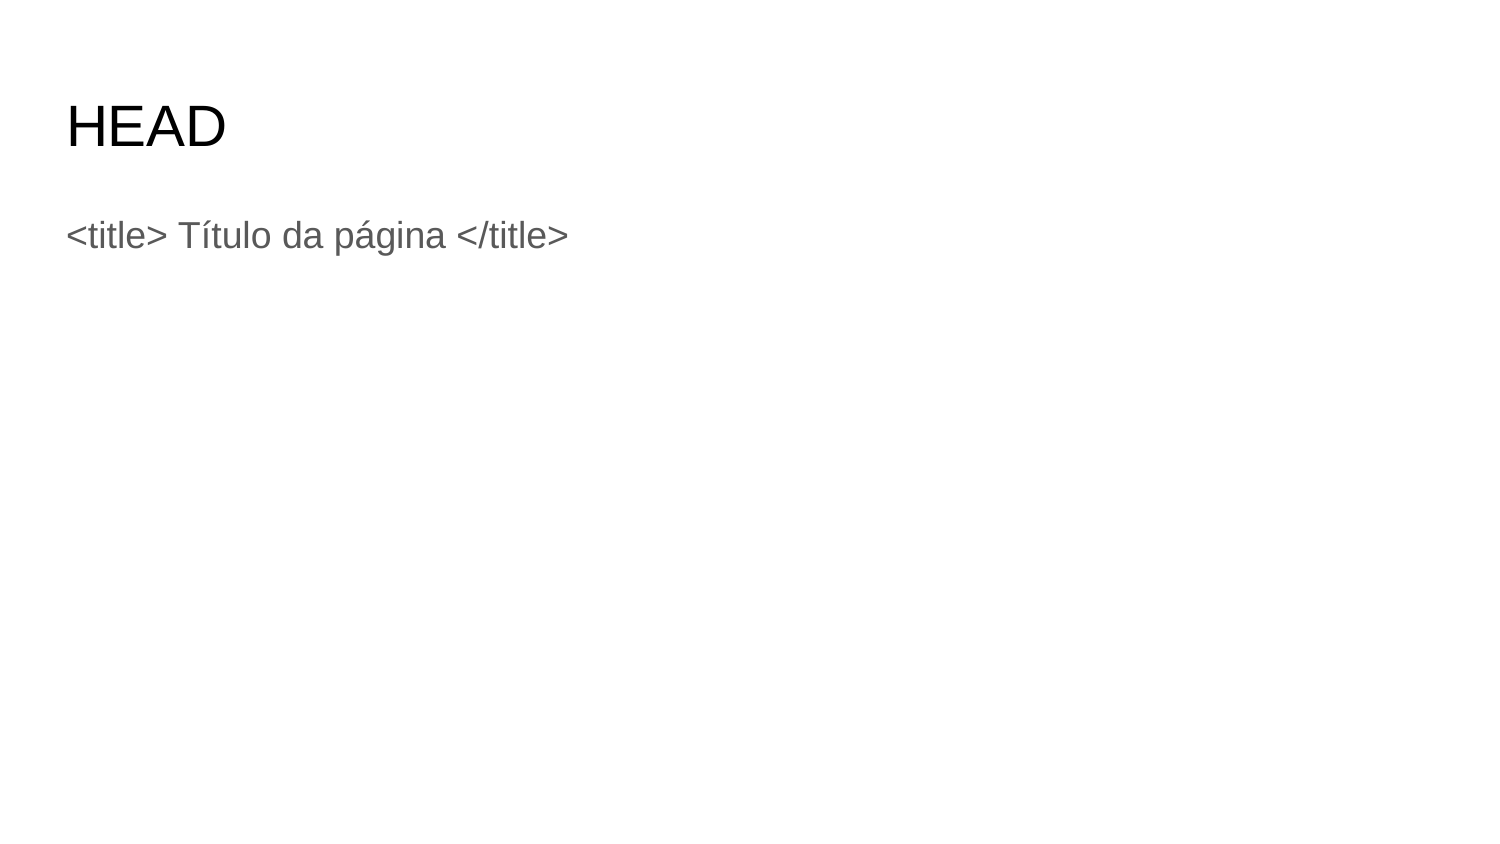

# HEAD
<title> Título da página </title>